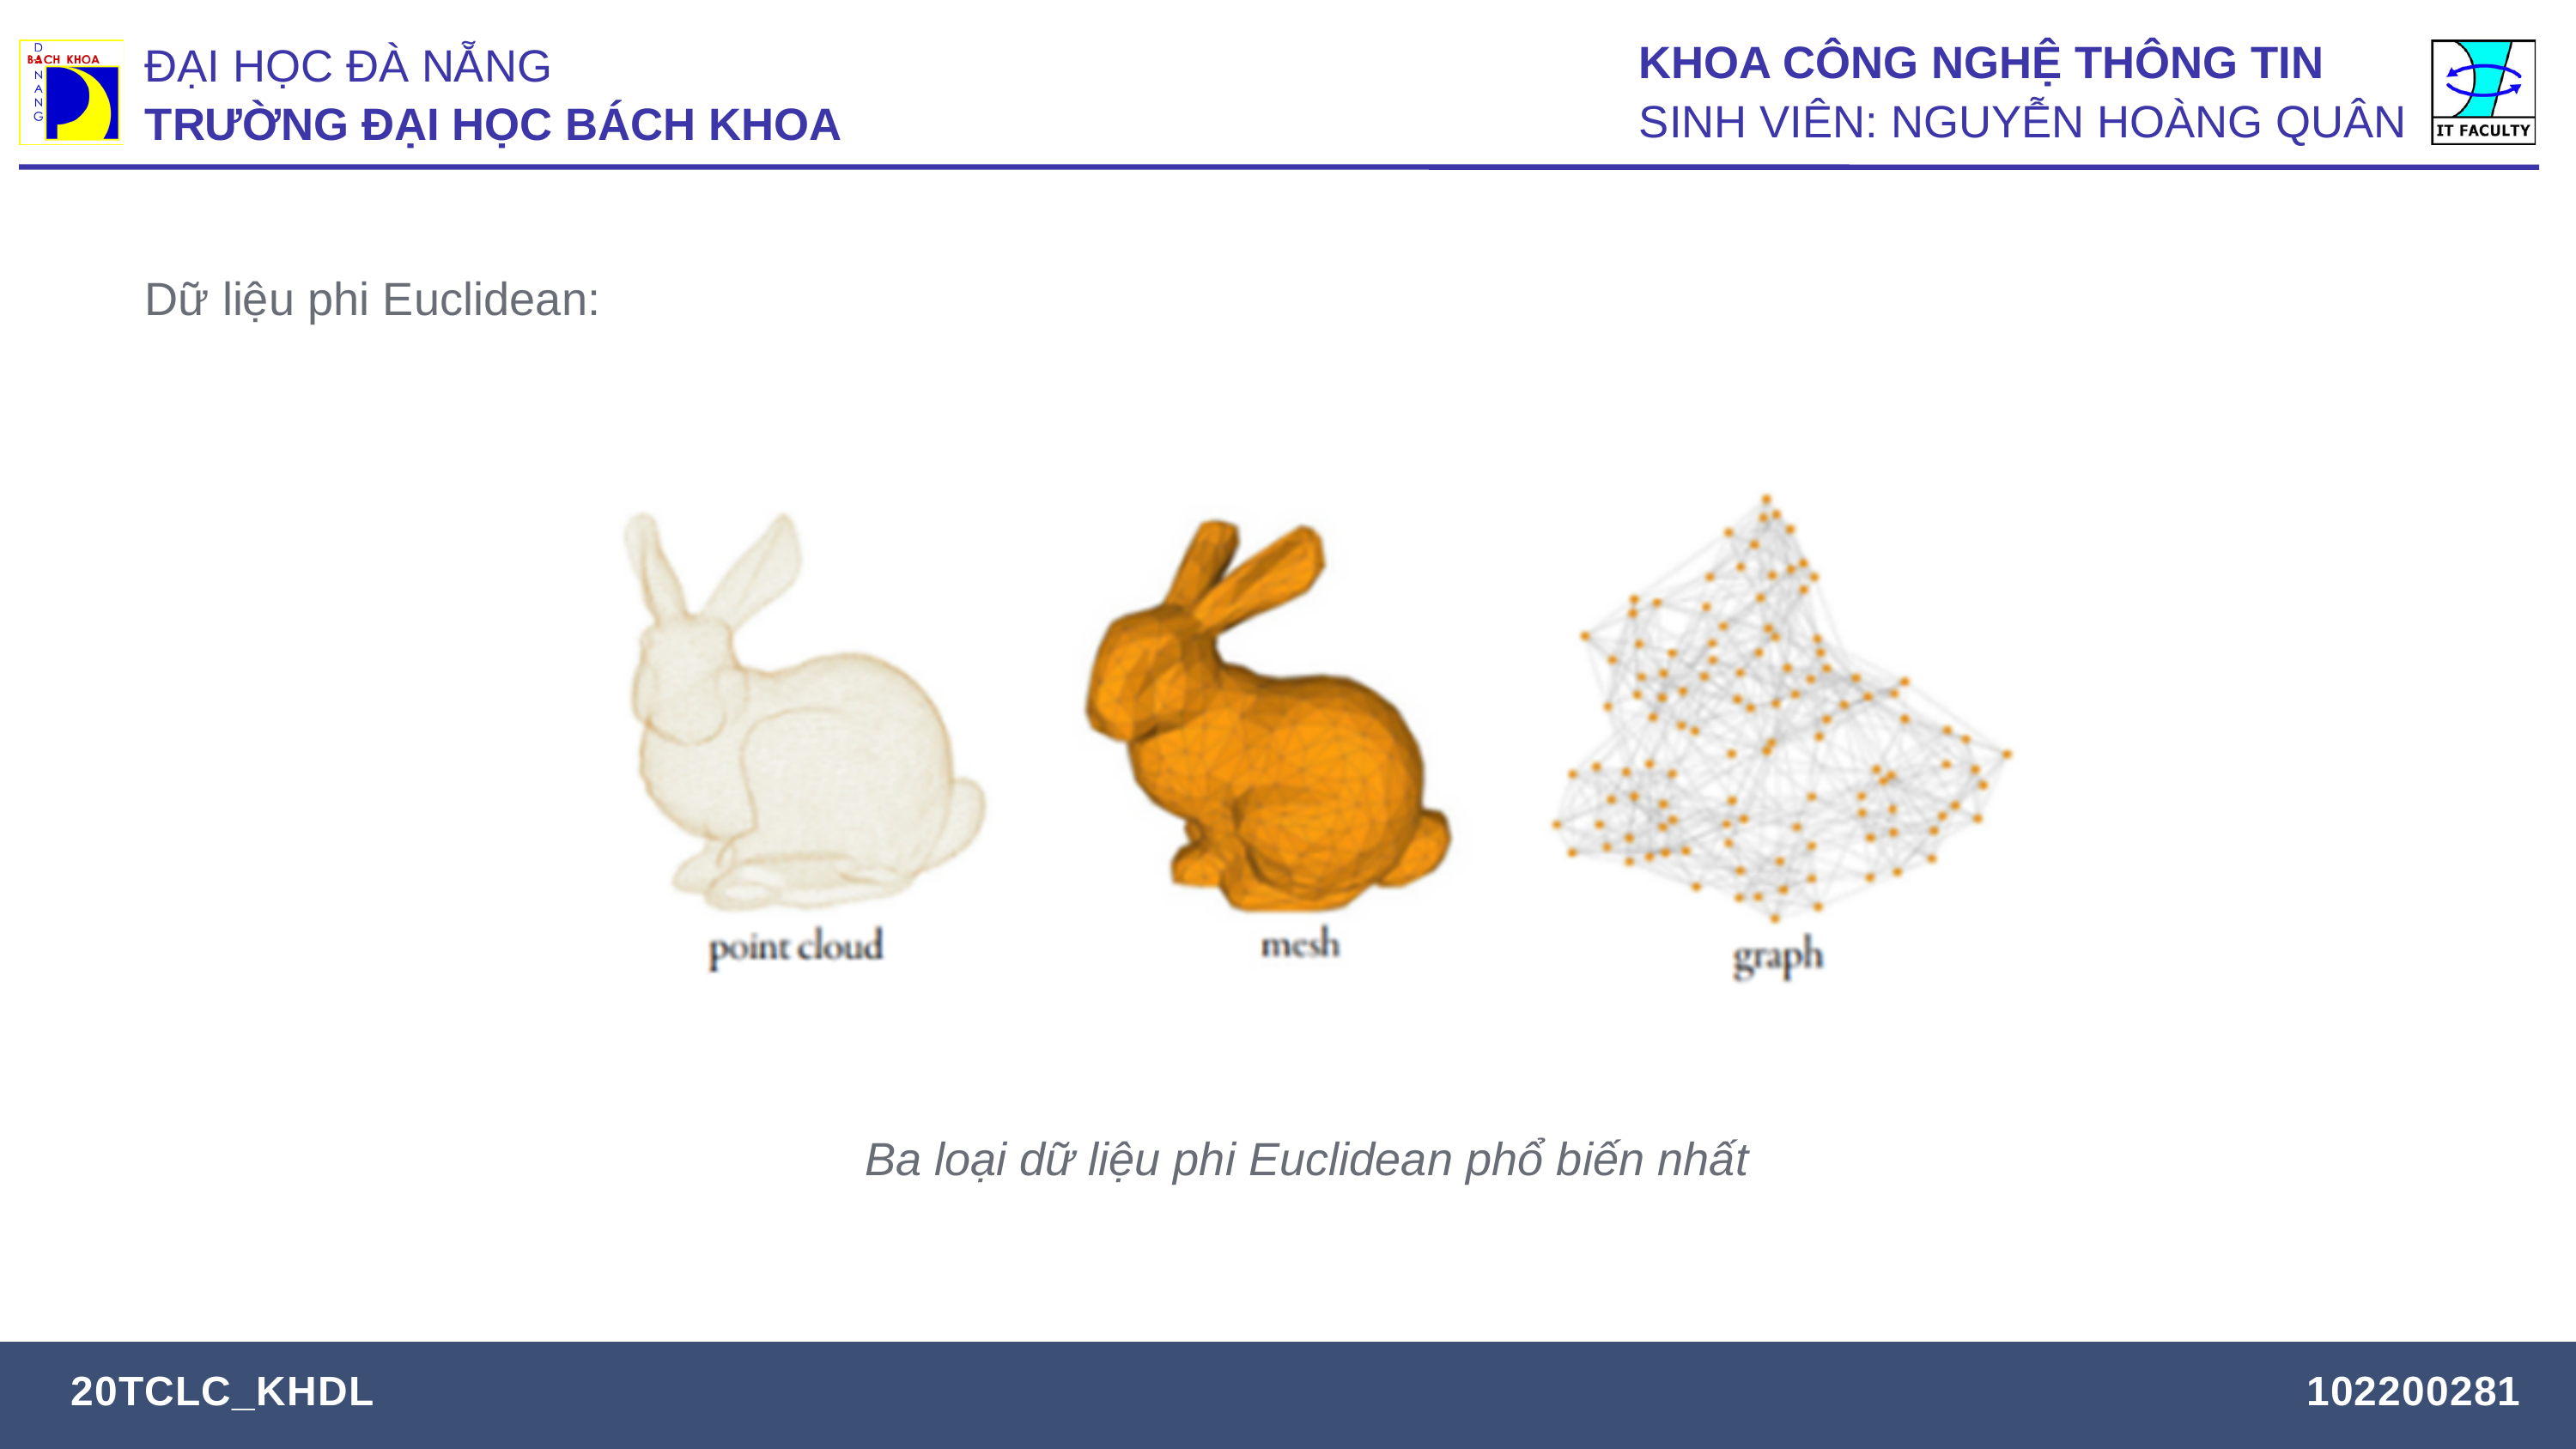

KHOA CÔNG NGHỆ THÔNG TIN
SINH VIÊN: NGUYỄN HOÀNG QUÂN
ĐẠI HỌC ĐÀ NẴNG
TRƯỜNG ĐẠI HỌC BÁCH KHOA

Dữ liệu phi Euclidean:

Ba loại dữ liệu phi Euclidean phổ biến nhất
MAJOR: INTERIOR DESIGN

20TCLC_KHDL
102200281